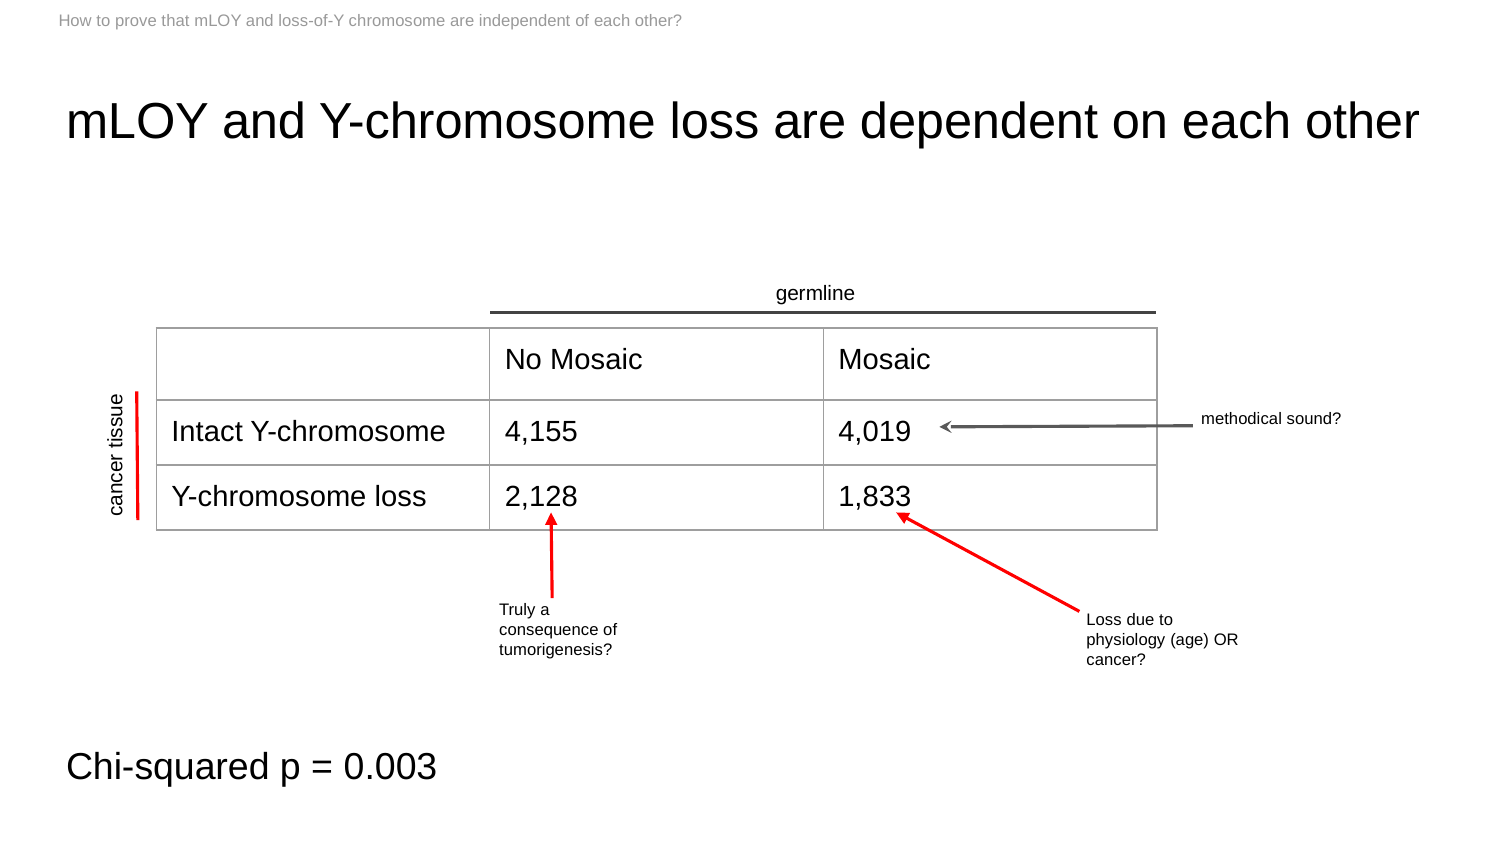

How to prove that mLOY and loss-of-Y chromosome are independent of each other?
# mLOY and Y-chromosome loss are dependent on each other
germline
|  | No Mosaic | Mosaic |
| --- | --- | --- |
| Intact Y-chromosome | 4,155 | 4,019 |
| Y-chromosome loss | 2,128 | 1,833 |
methodical sound?
cancer tissue
Truly a consequence of tumorigenesis?
Loss due to physiology (age) OR cancer?
Chi-squared p = 0.003